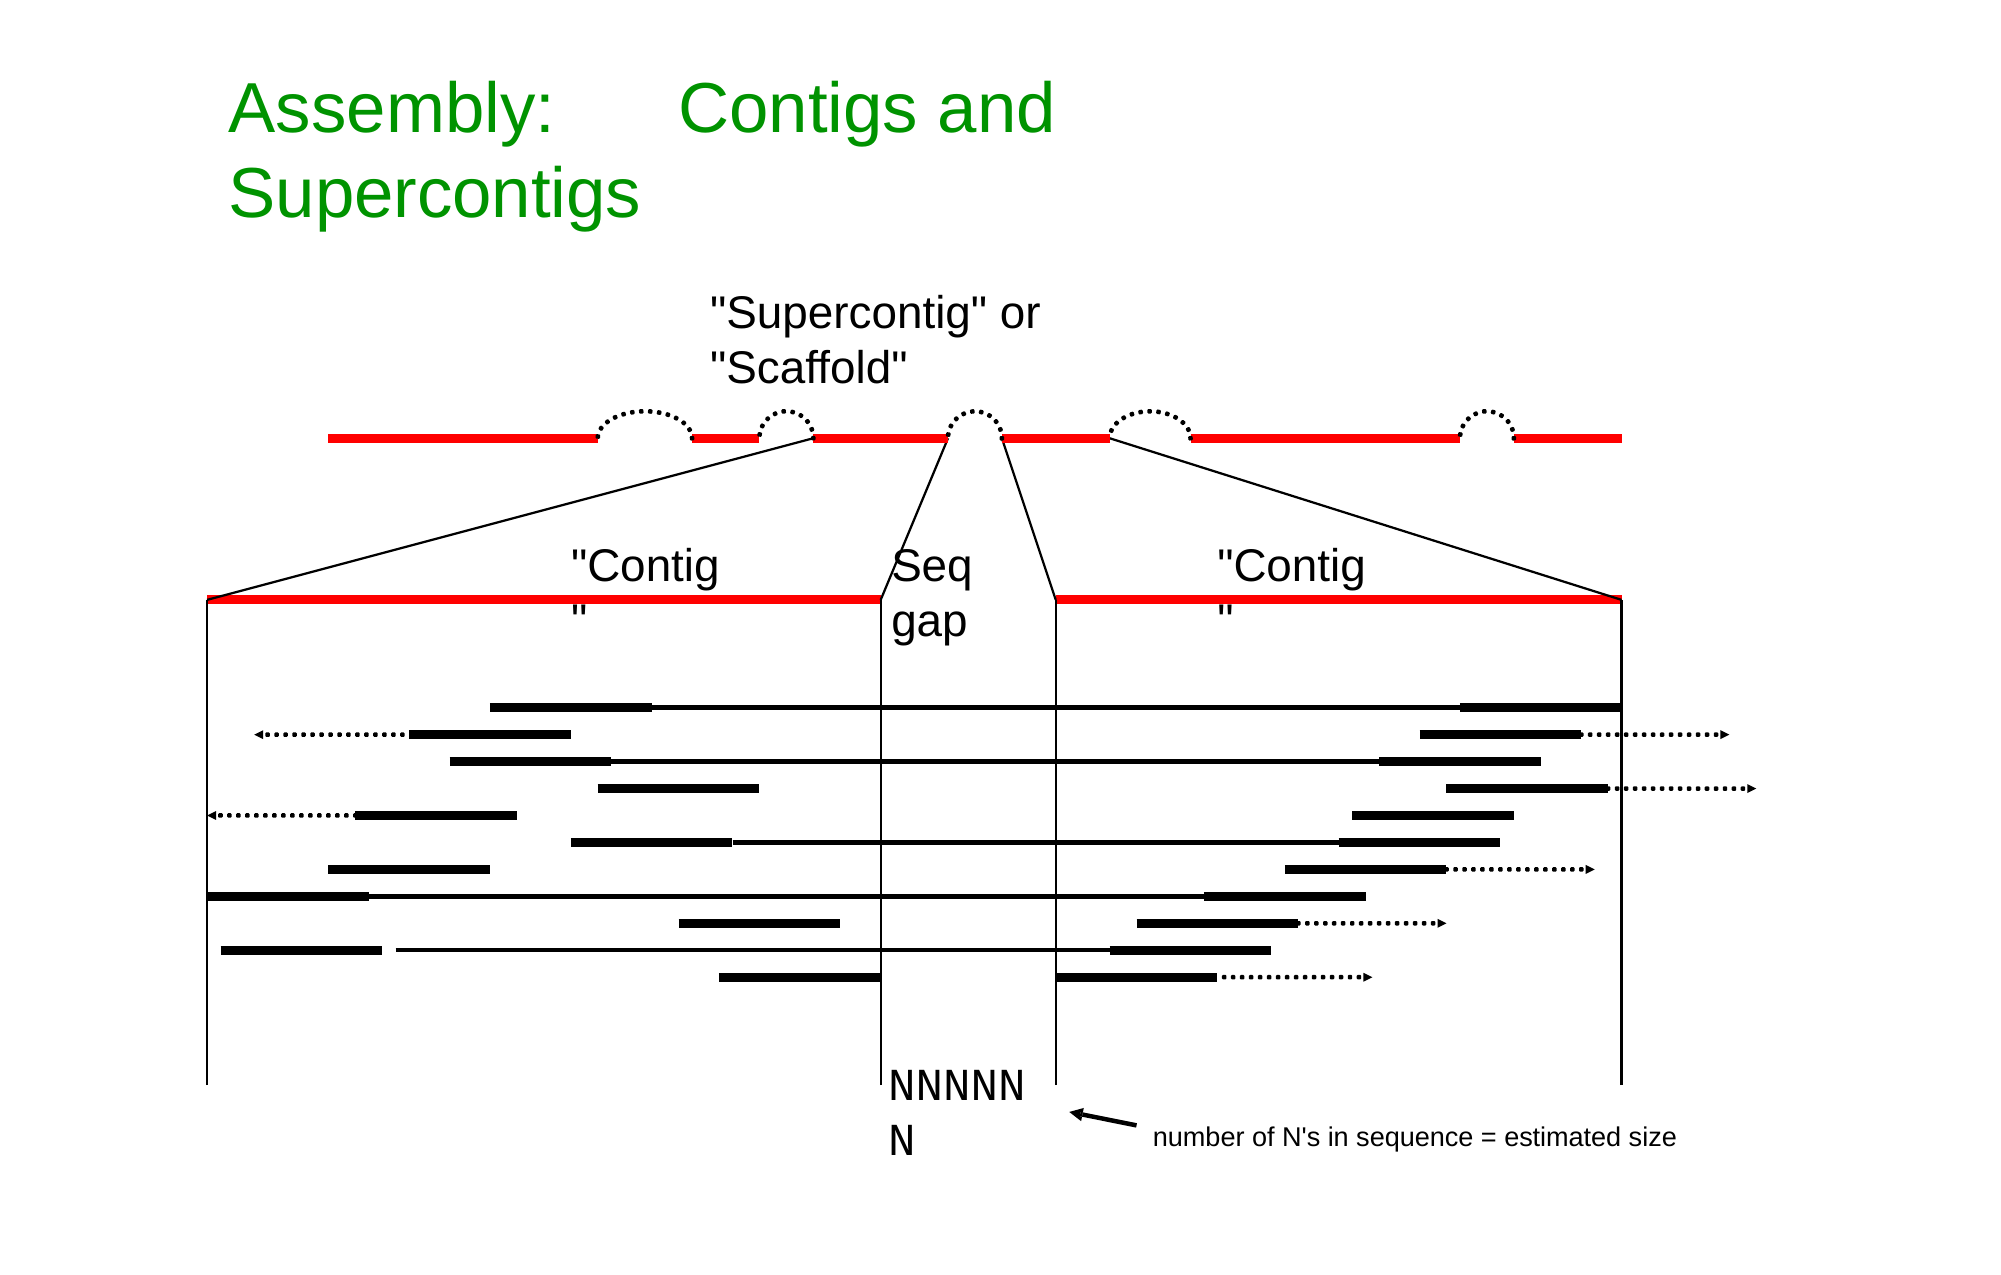

# Assembly:	Contigs and Supercontigs
"Supercontig" or "Scaffold"

"Contig"
Seq gap
"Contig"

NNNNNN

number of N's in sequence = estimated size